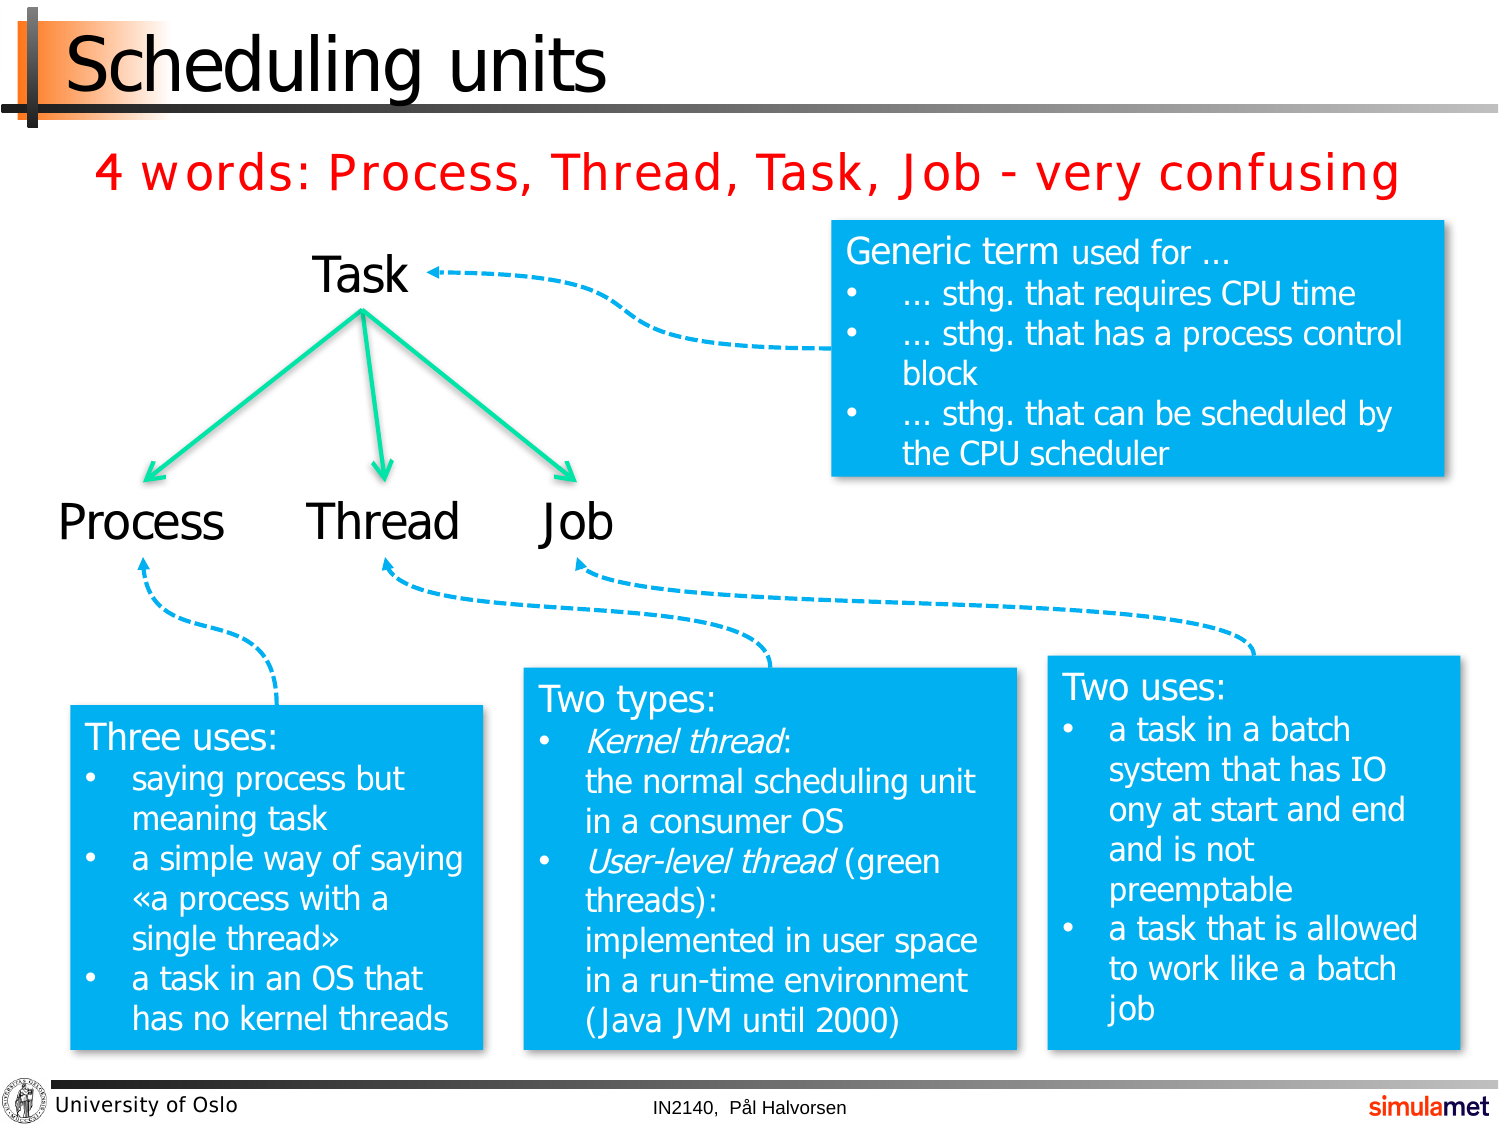

# Scheduling units
4 words: Process, Thread, Task, Job - very confusing
Generic term used for ...
... sthg. that requires CPU time
... sthg. that has a process control block
... sthg. that can be scheduled by the CPU scheduler
Task
Process
Thread
Job
Three uses:
saying process but meaning task
a simple way of saying «a process with a single thread»
a task in an OS that has no kernel threads
Two types:
Kernel thread:
the normal scheduling unit in a consumer OS
User-level thread (green threads):
implemented in user space in a run-time environment (Java JVM until 2000)
Two uses:
a task in a batch system that has IO ony at start and end and is not preemptable
a task that is allowed to work like a batch job